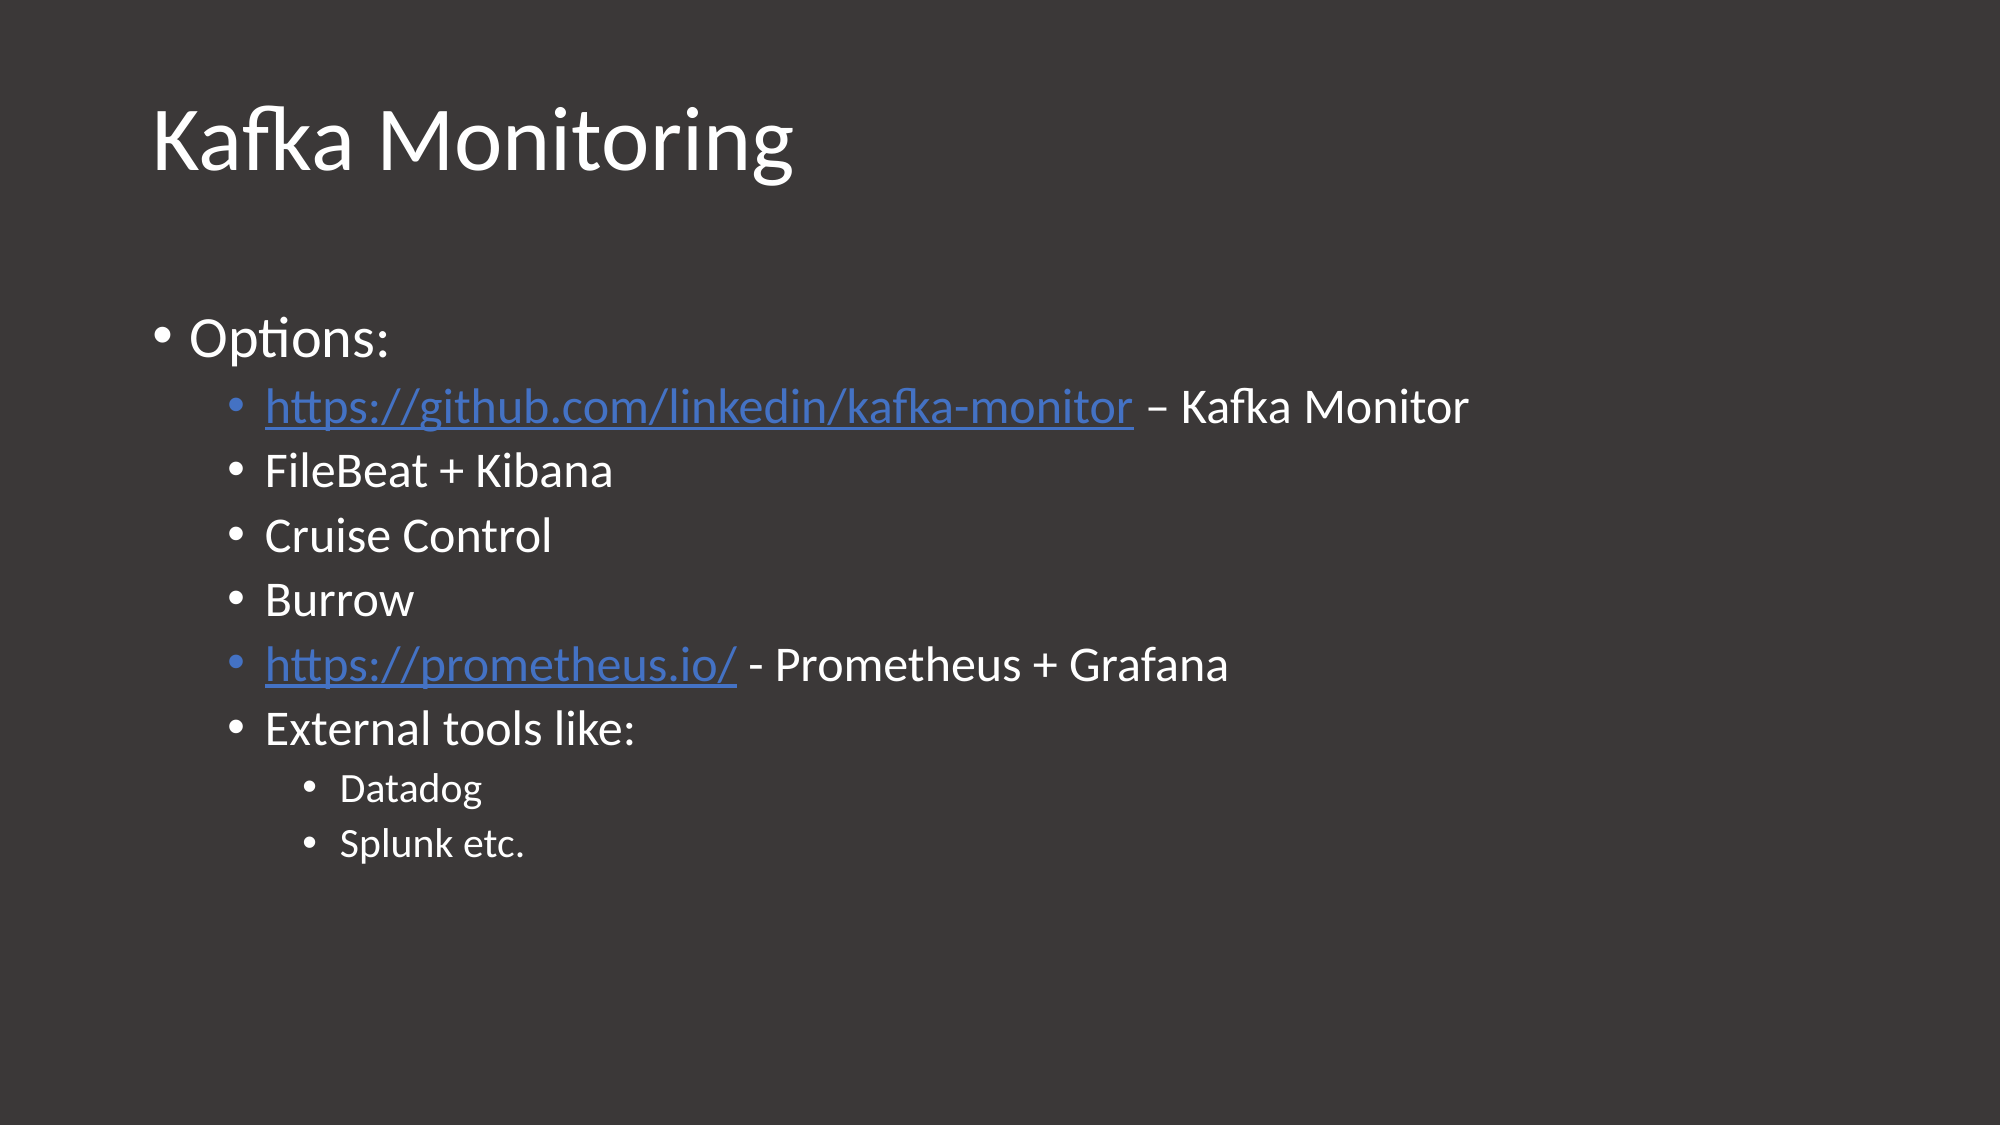

# Kafka Monitoring
Options:
https://github.com/linkedin/kafka-monitor – Kafka Monitor
FileBeat + Kibana
Cruise Control
Burrow
https://prometheus.io/ - Prometheus + Grafana
External tools like:
Datadog
Splunk etc.